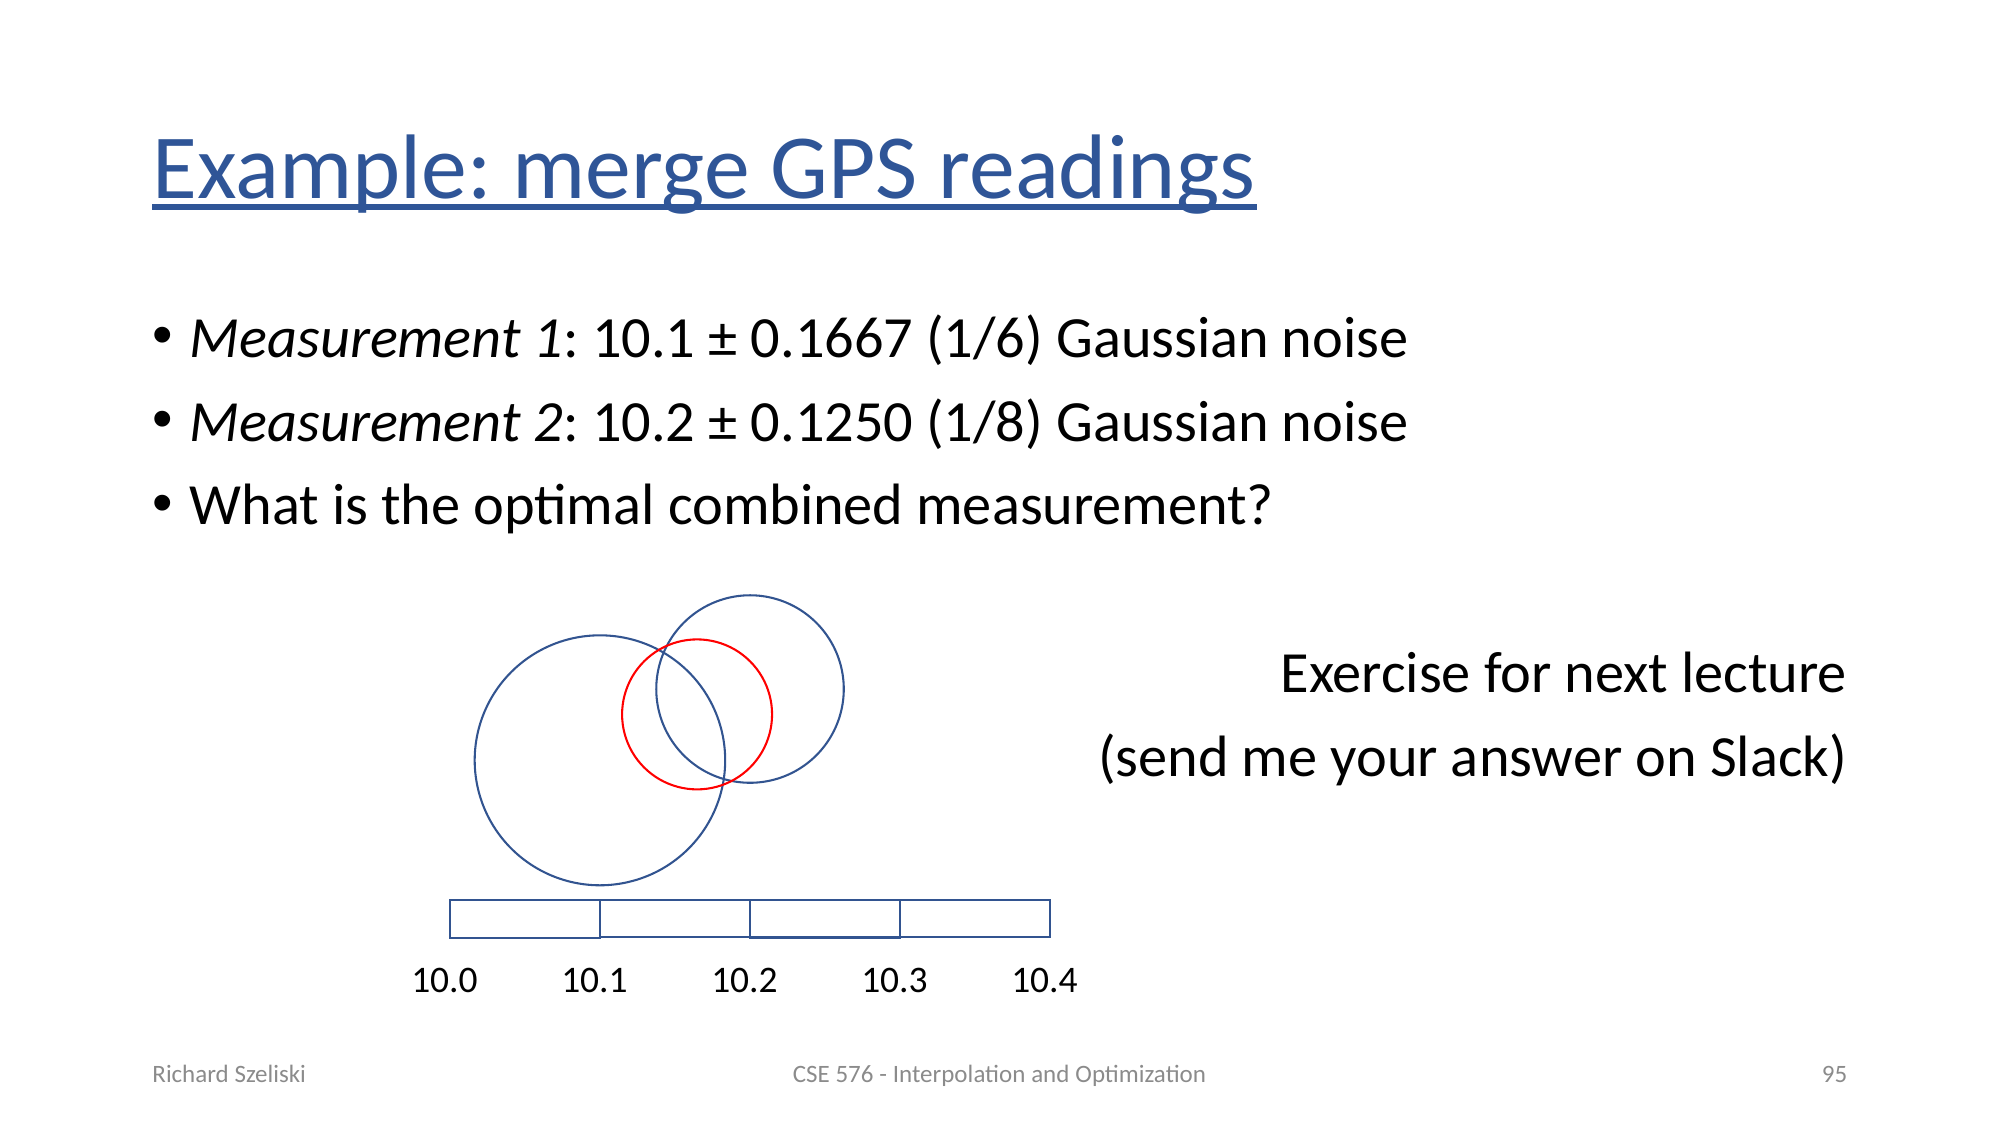

# Example: merge GPS readings
Measurement 1: 10.1 ± 0.1667 (1/6) Gaussian noise
Measurement 2: 10.2 ± 0.1250 (1/8) Gaussian noise
What is the optimal combined measurement?

Exercise for next lecture
(send me your answer on Slack)

10.0	10.1	10.2	10.3	10.4
Richard Szeliski
CSE 576 - Interpolation and Optimization
95